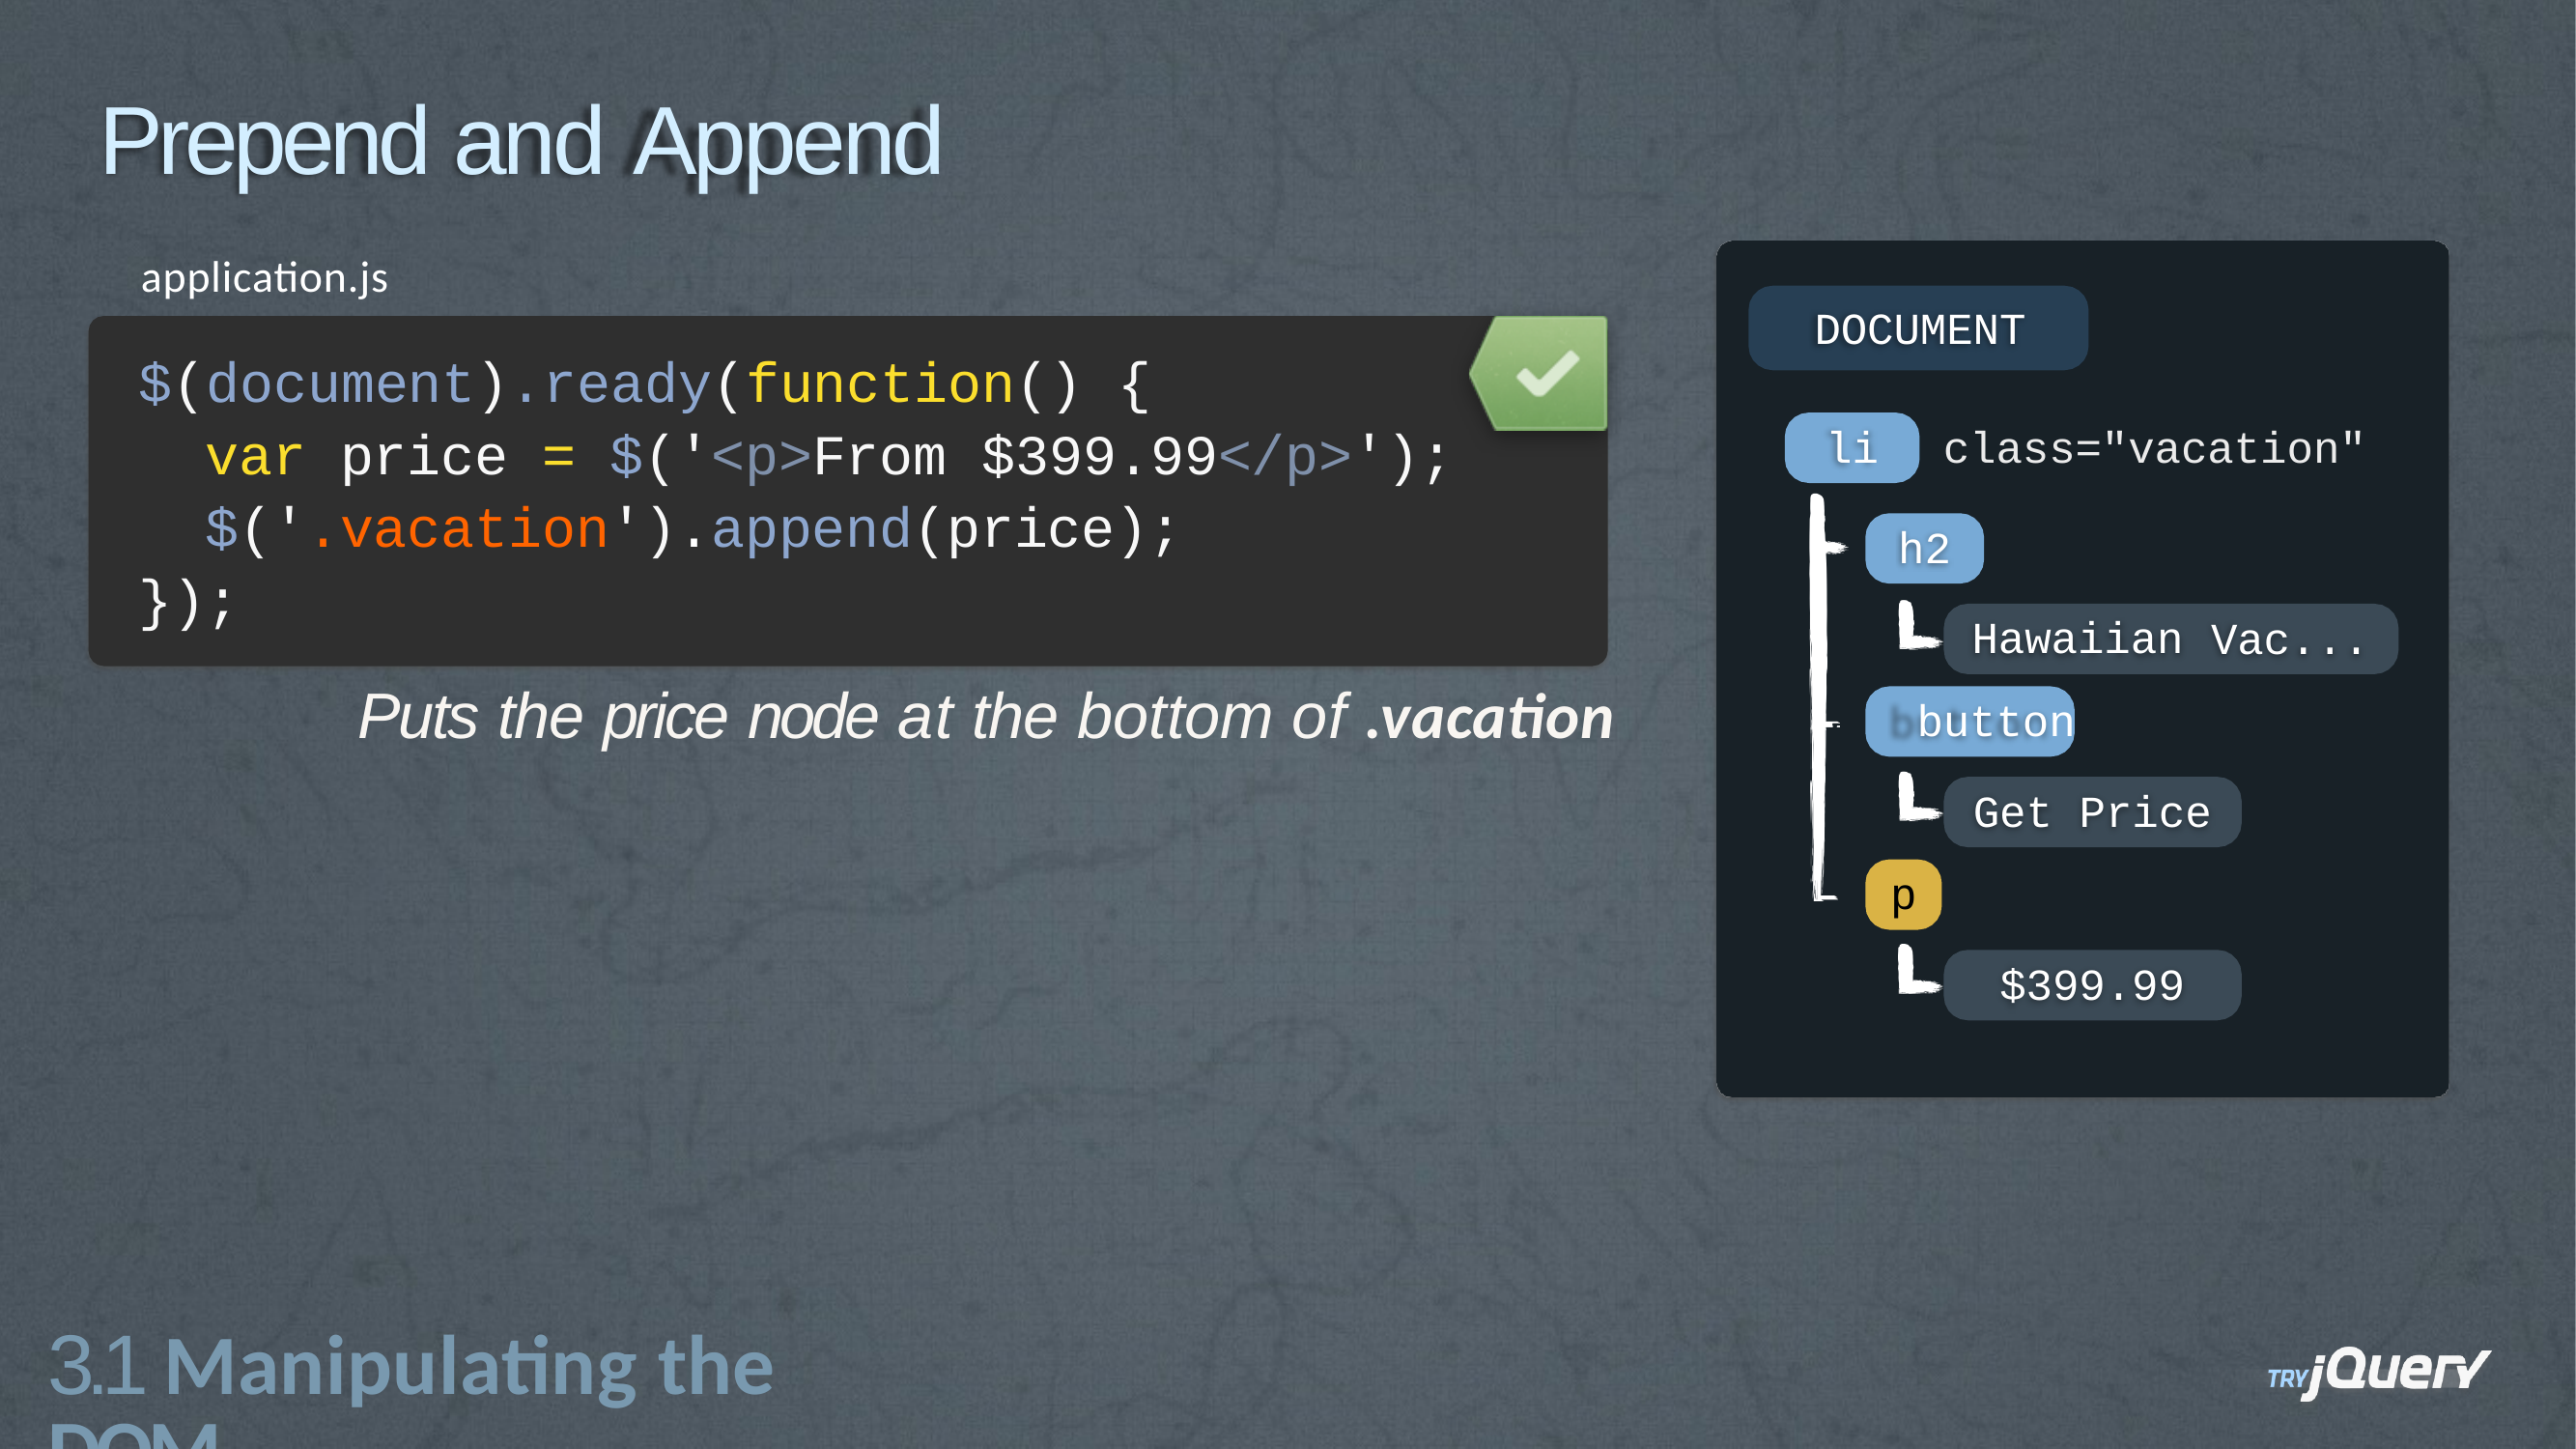

# Prepend and Append

$(document).ready(function() {
var price = $('<p>From $399.99</p>');
$('.vacation').append(price);
});
Puts the price node at the bottom of .vacation
application.js
DOCUMENT

li	class="vacation"

h2

Hawaiian  button

Vac...

Get Price
p
$399.99

3.1 Manipulating the DOM